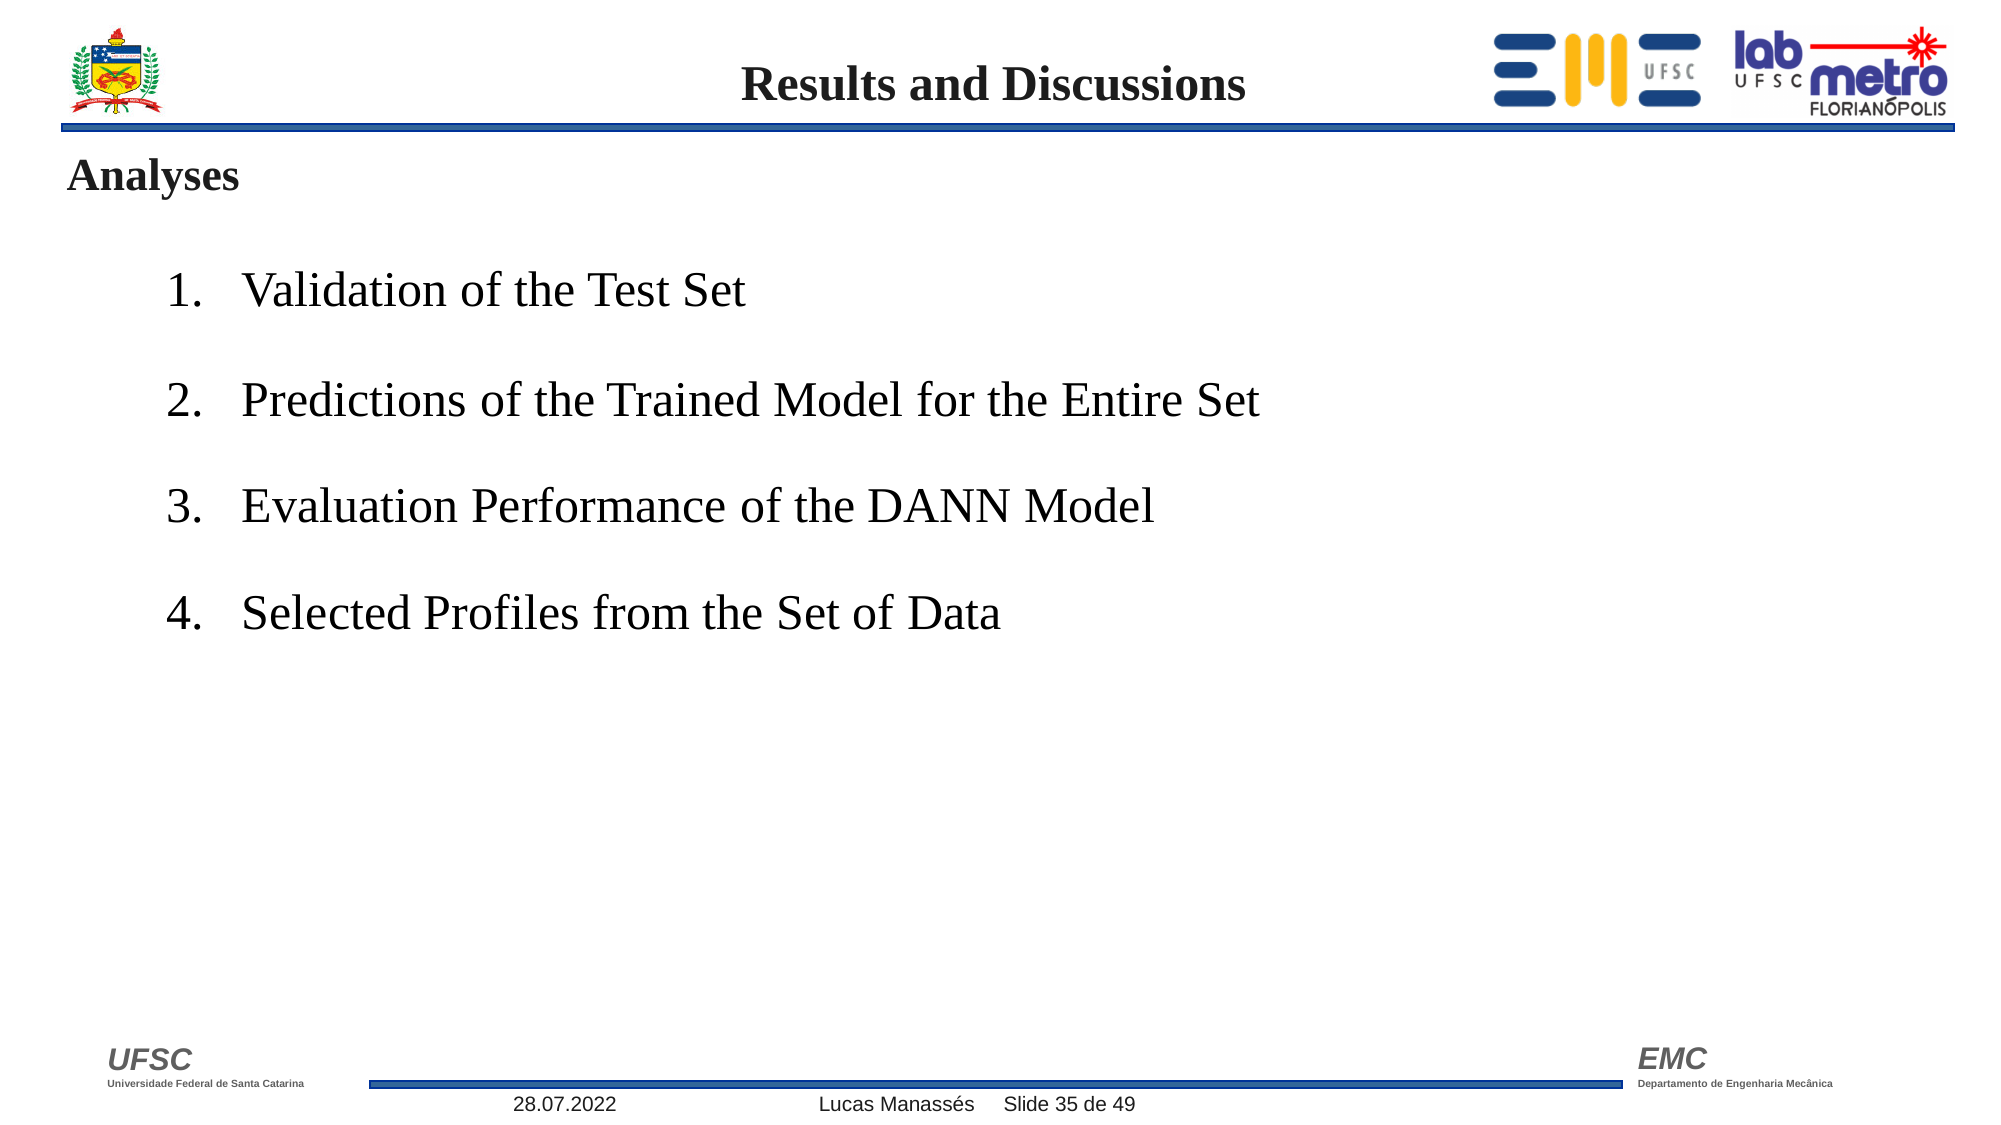

Analyses
Validation of the Test Set

Predictions of the Trained Model for the Entire Set

Evaluation Performance of the DANN Model

Selected Profiles from the Set of Data